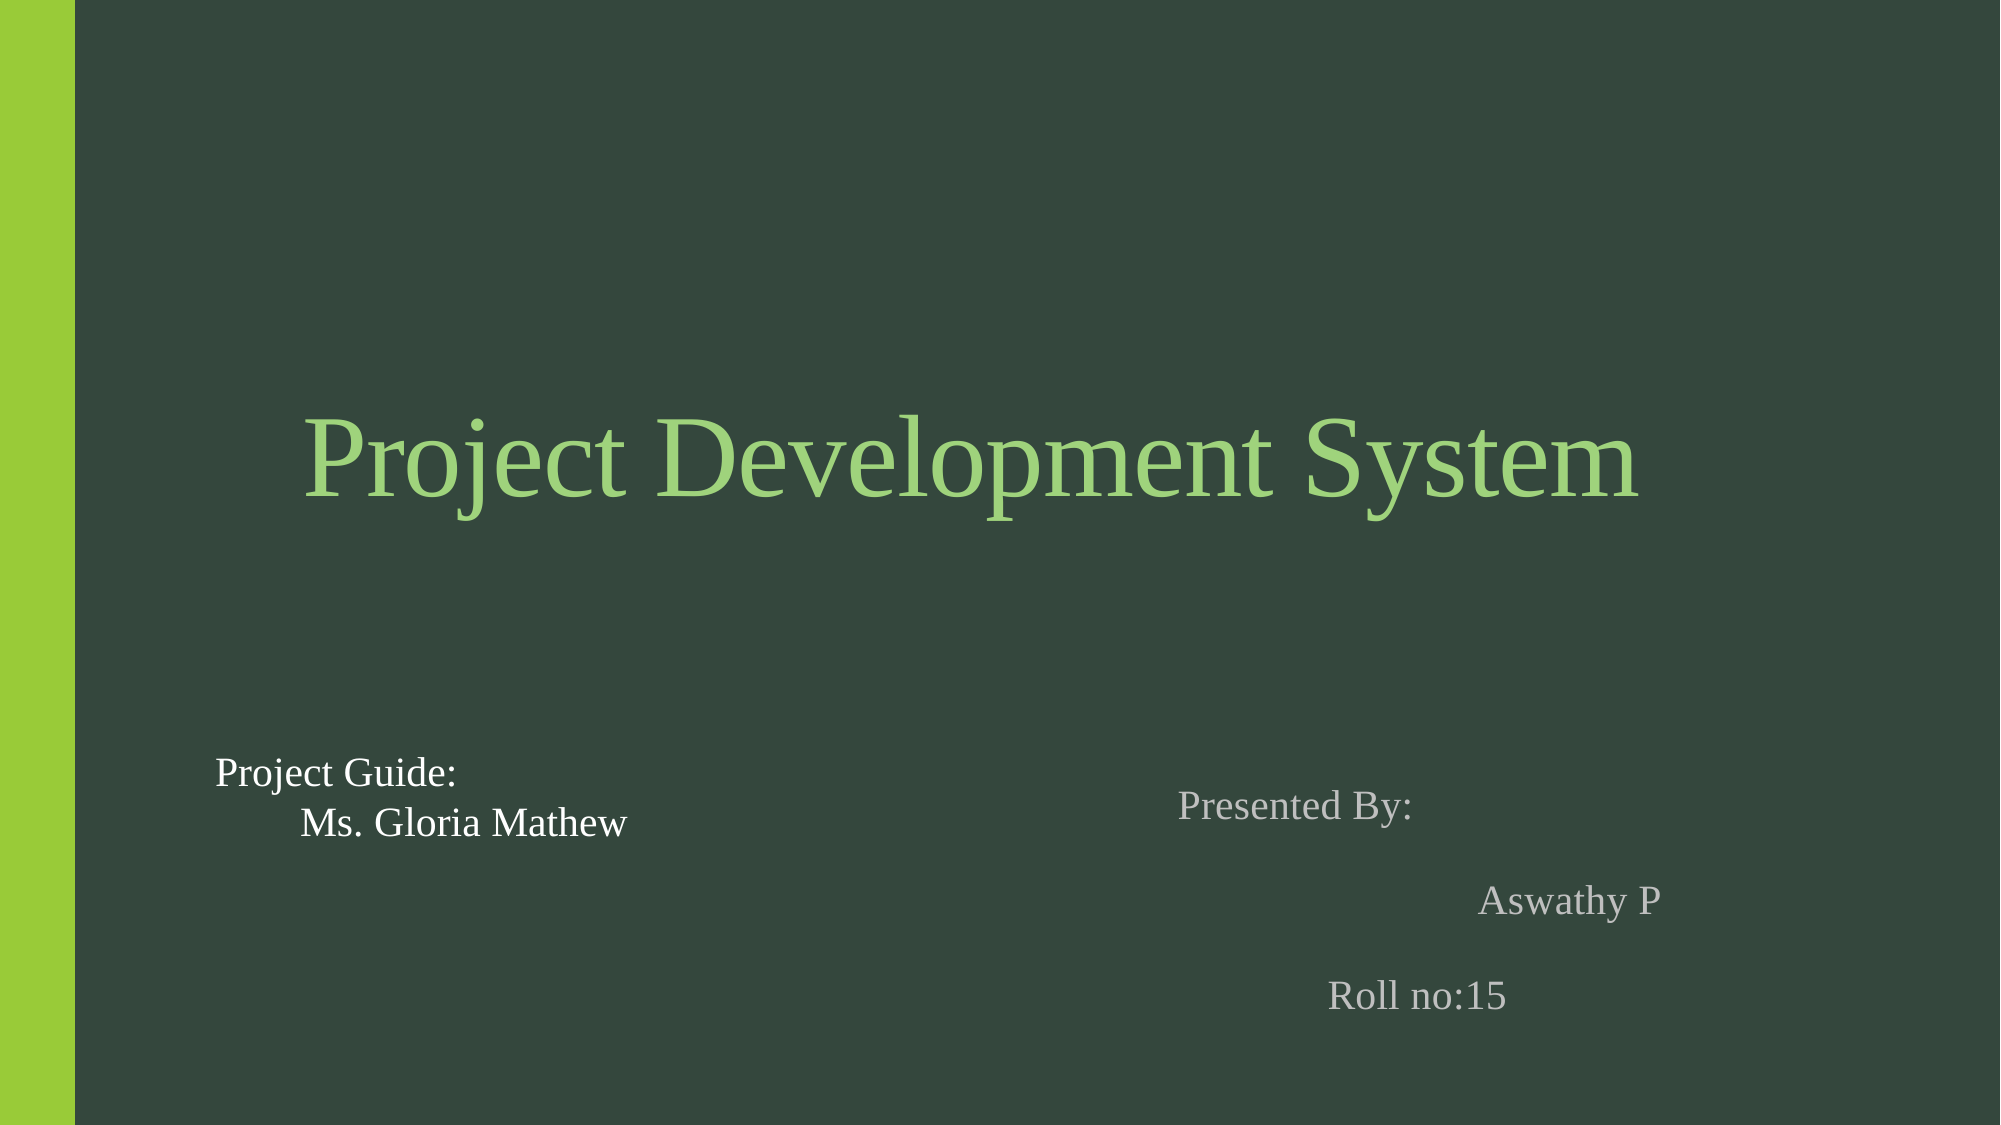

# Project Development System

Presented By:                                                                                                                                    	Aswathy P                                                                               	Roll no:15
 Project Guide:
         Ms. Gloria Mathew